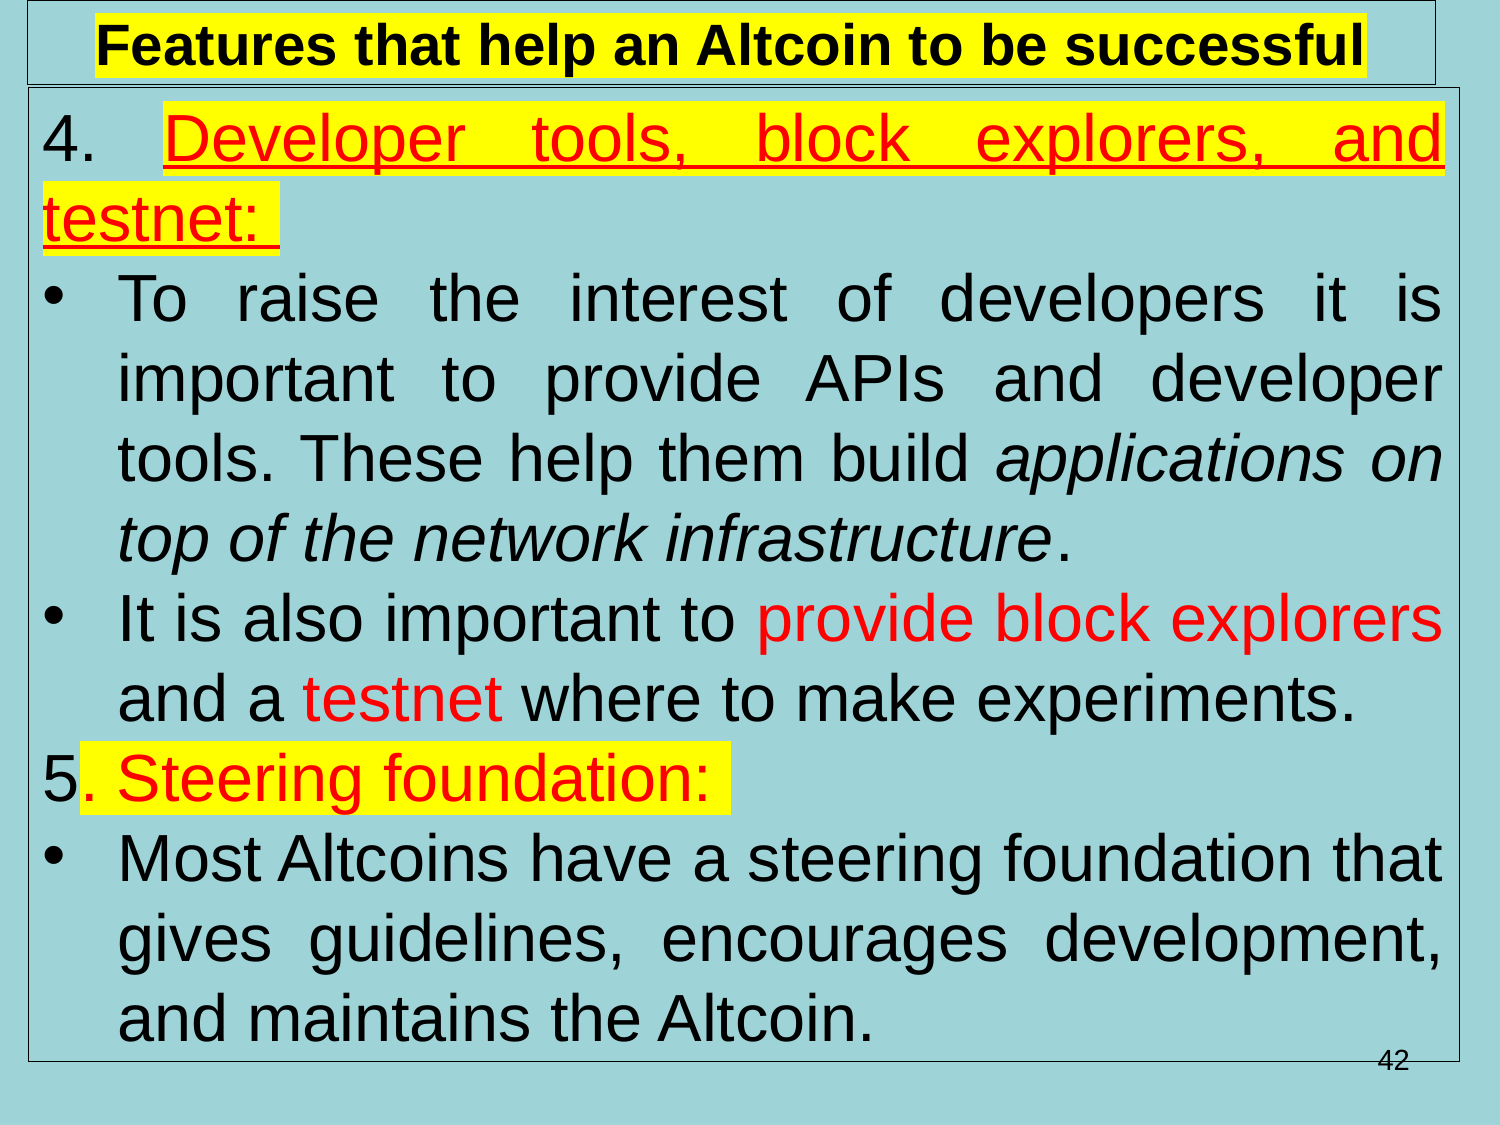

Features that help an Altcoin to be successful
4. Developer tools, block explorers, and testnet:
To raise the interest of developers it is important to provide APIs and developer tools. These help them build applications on top of the network infrastructure.
It is also important to provide block explorers and a testnet where to make experiments.
5. Steering foundation:
Most Altcoins have a steering foundation that gives guidelines, encourages development, and maintains the Altcoin.
42